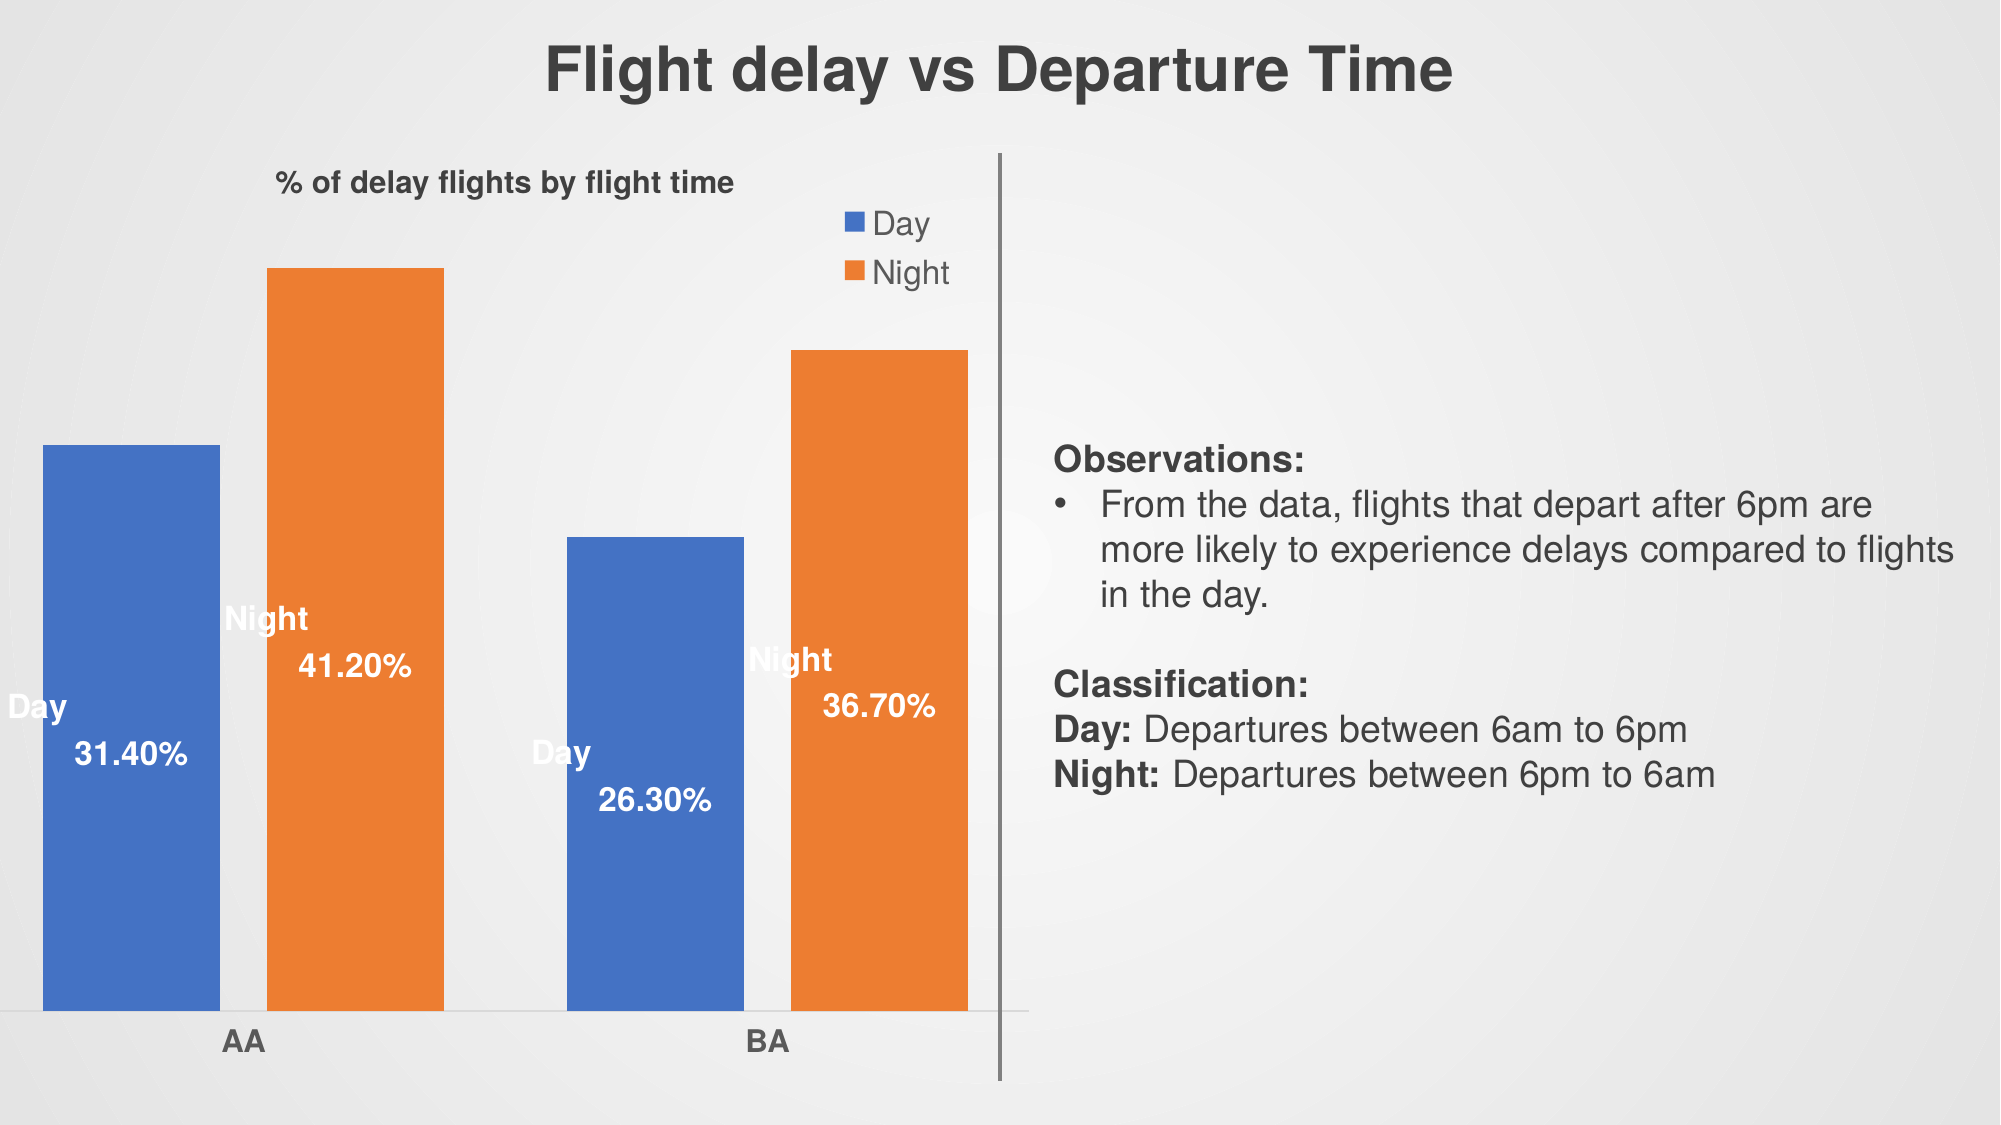

Flight delay vs Departure Time
% of delay flights by flight time

### Chart

| Category | Day | Night |
|---|---|---|
| AA | 0.314 | 0.412 |
| BA | 0.263 | 0.367 |
Observations:
From the data, flights that depart after 6pm are more likely to experience delays compared to flights in the day.

Classification:
Day: Departures between 6am to 6pm
Night: Departures between 6pm to 6am